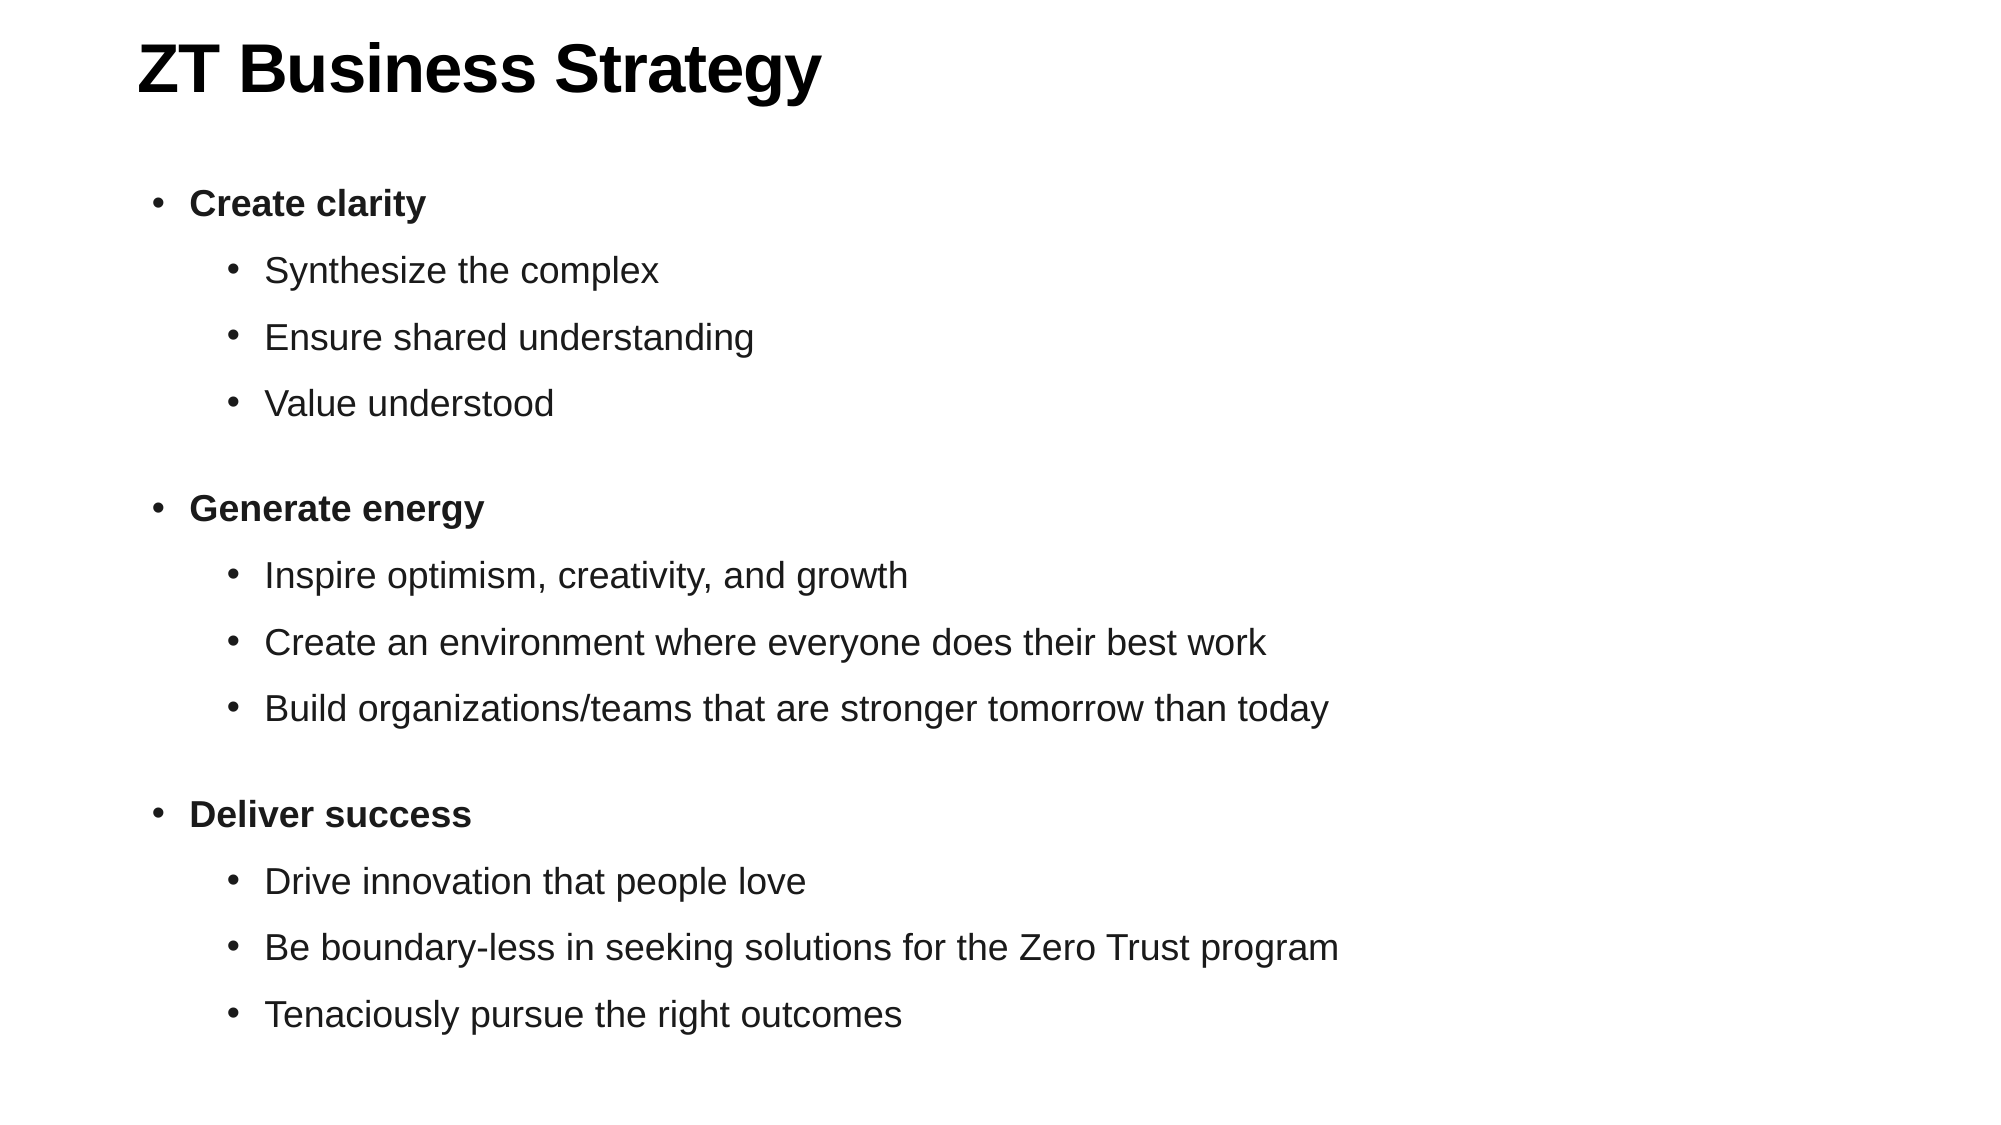

# ZT Business Strategy
Create clarity
Synthesize the complex
Ensure shared understanding
Value understood

Generate energy
Inspire optimism, creativity, and growth
Create an environment where everyone does their best work
Build organizations/teams that are stronger tomorrow than today

Deliver success
Drive innovation that people love
Be boundary-less in seeking solutions for the Zero Trust program
Tenaciously pursue the right outcomes